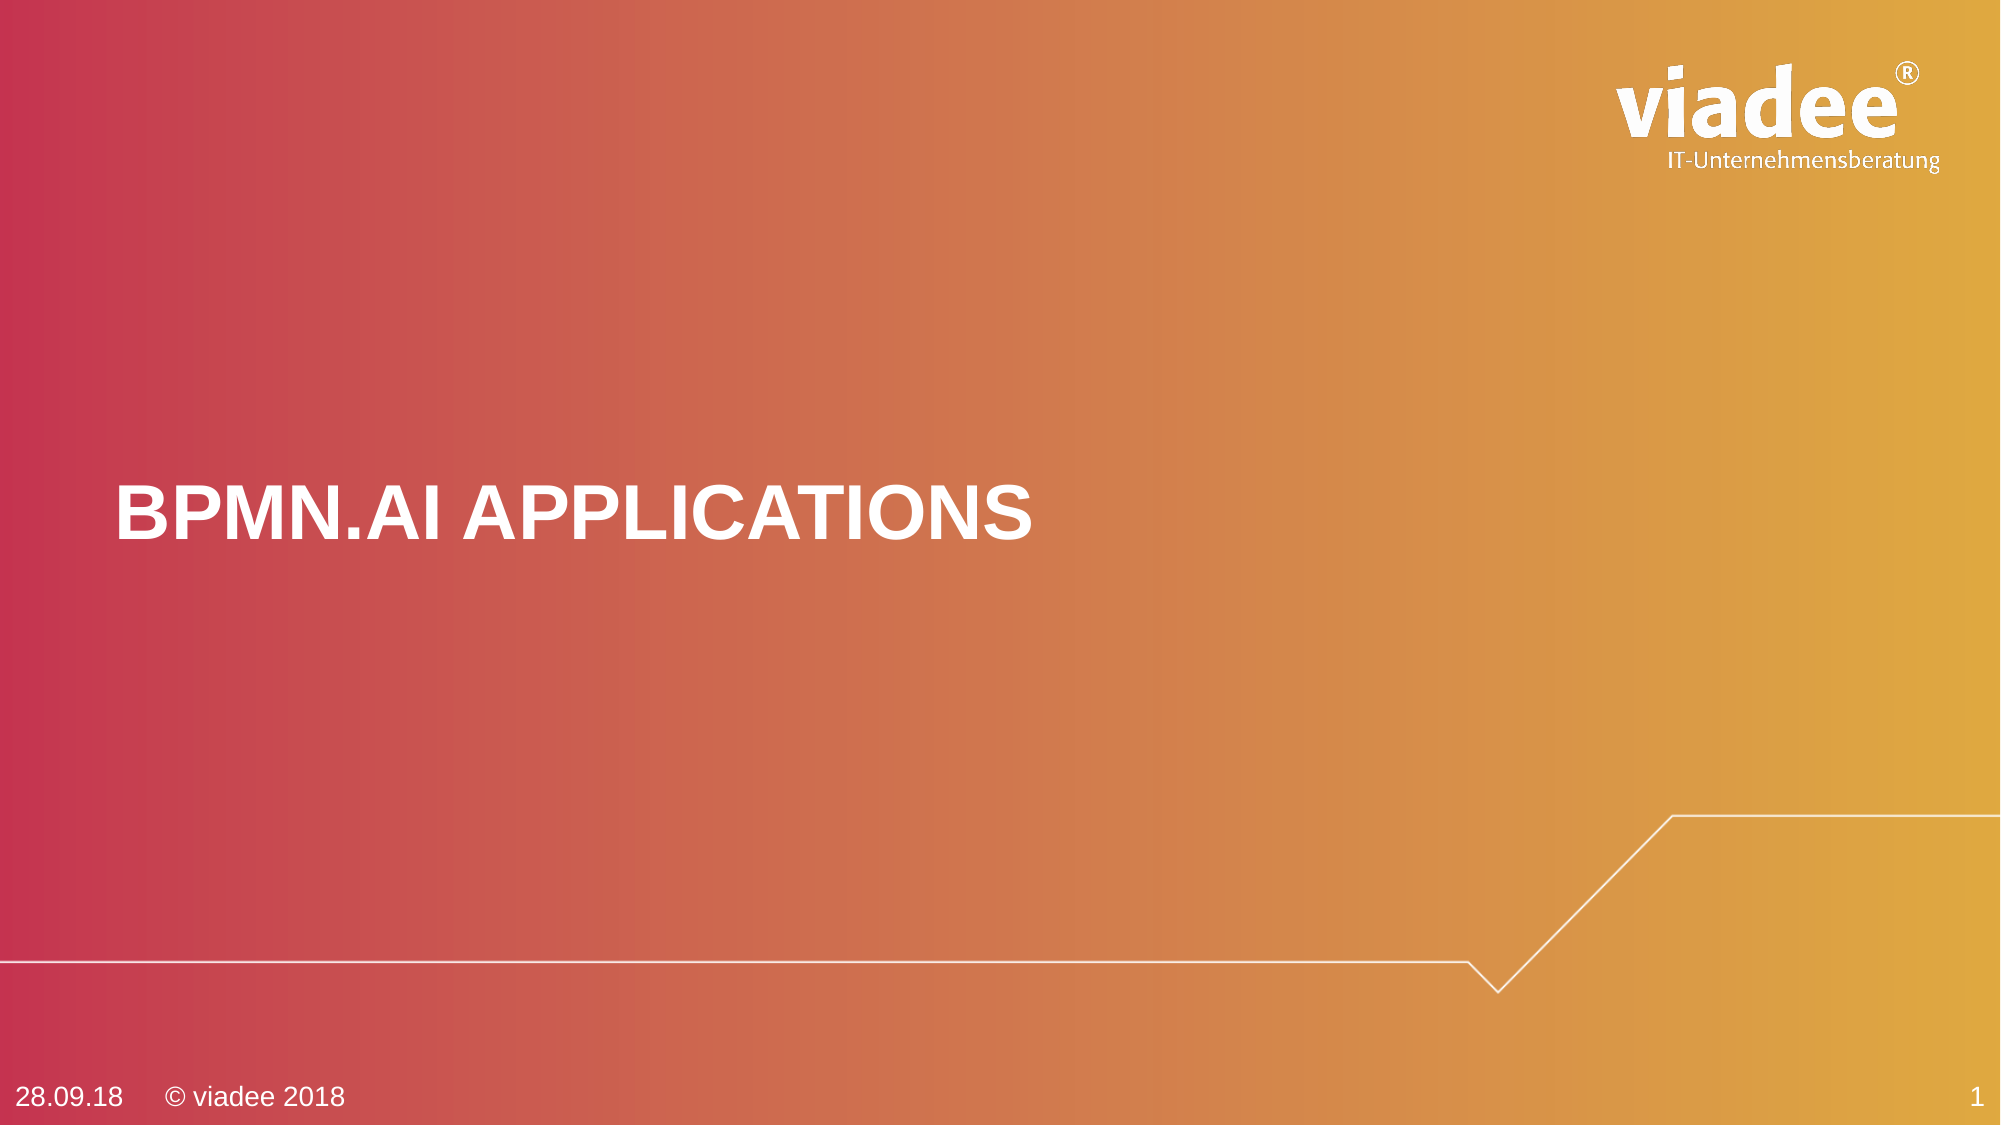

# Bpmn.ai applications

28.09.18	© viadee 2018
1